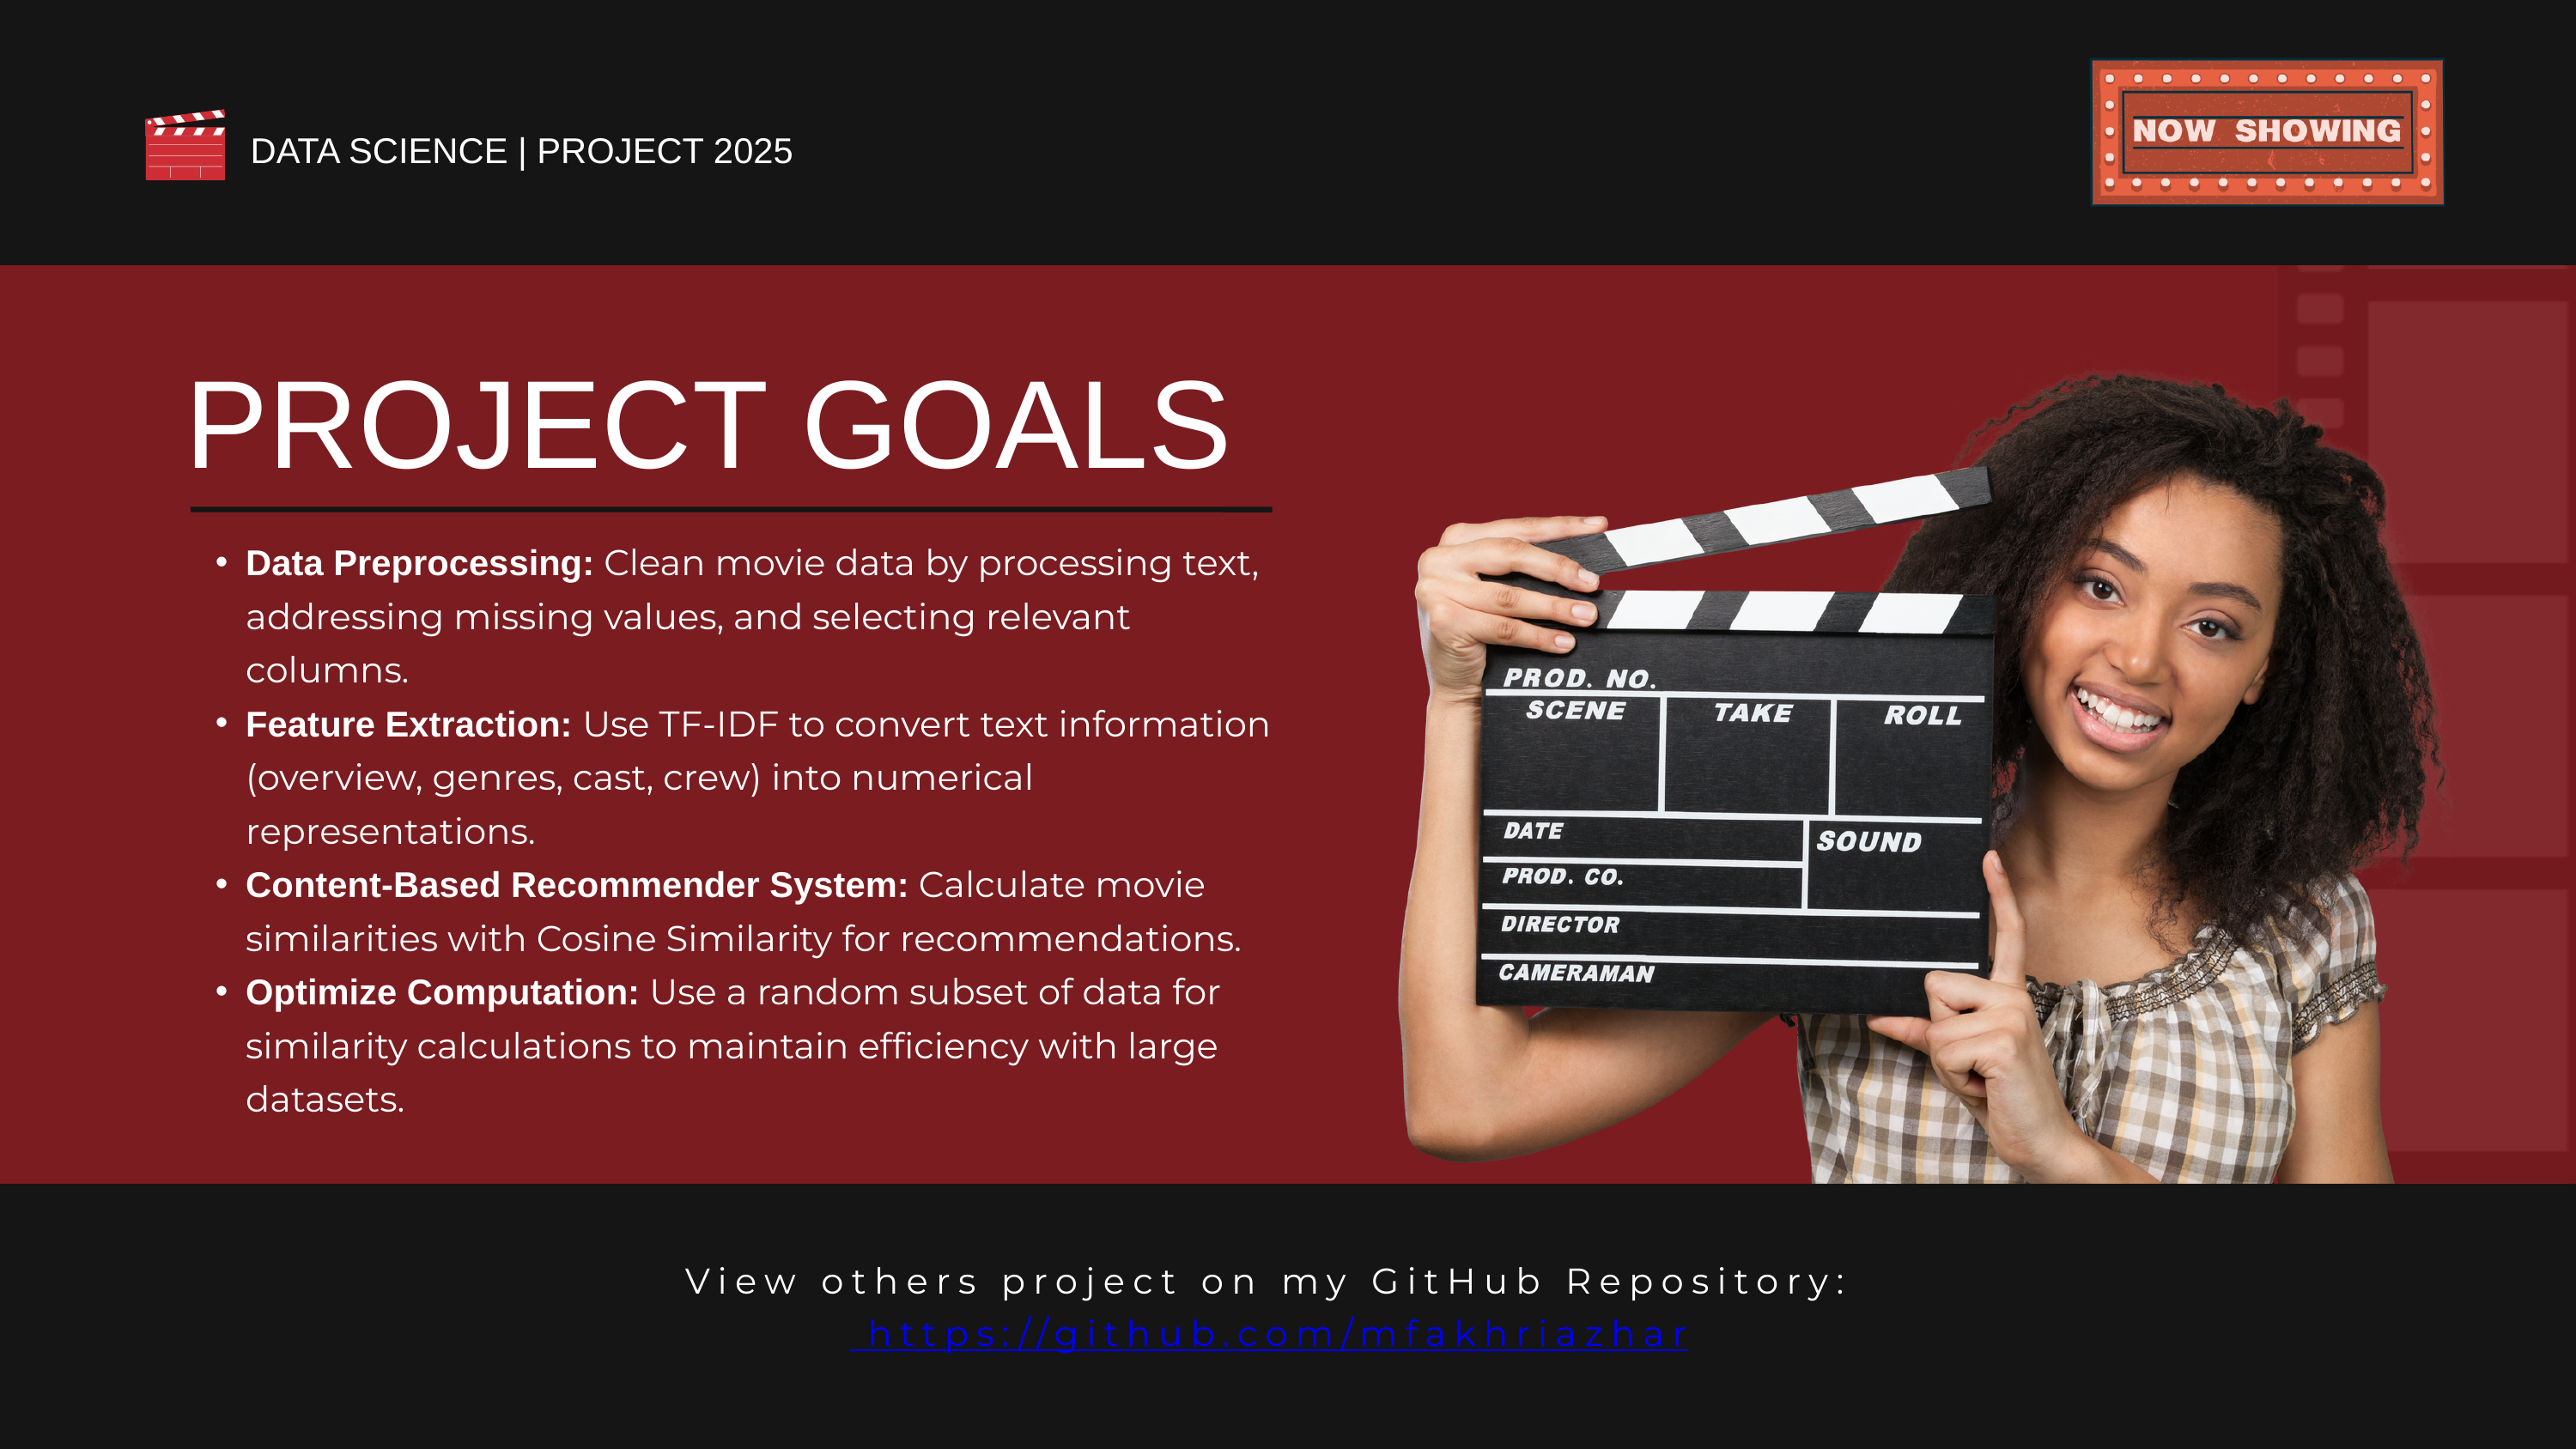

DATA SCIENCE | PROJECT 2025

PROJECT GOALS

Data Preprocessing: Clean movie data by processing text, addressing missing values, and selecting relevant columns.
Feature Extraction: Use TF-IDF to convert text information (overview, genres, cast, crew) into numerical representations.
Content-Based Recommender System: Calculate movie similarities with Cosine Similarity for recommendations.
Optimize Computation: Use a random subset of data for similarity calculations to maintain efficiency with large datasets.

View others project on my GitHub Repository: https://github.com/mfakhriazhar